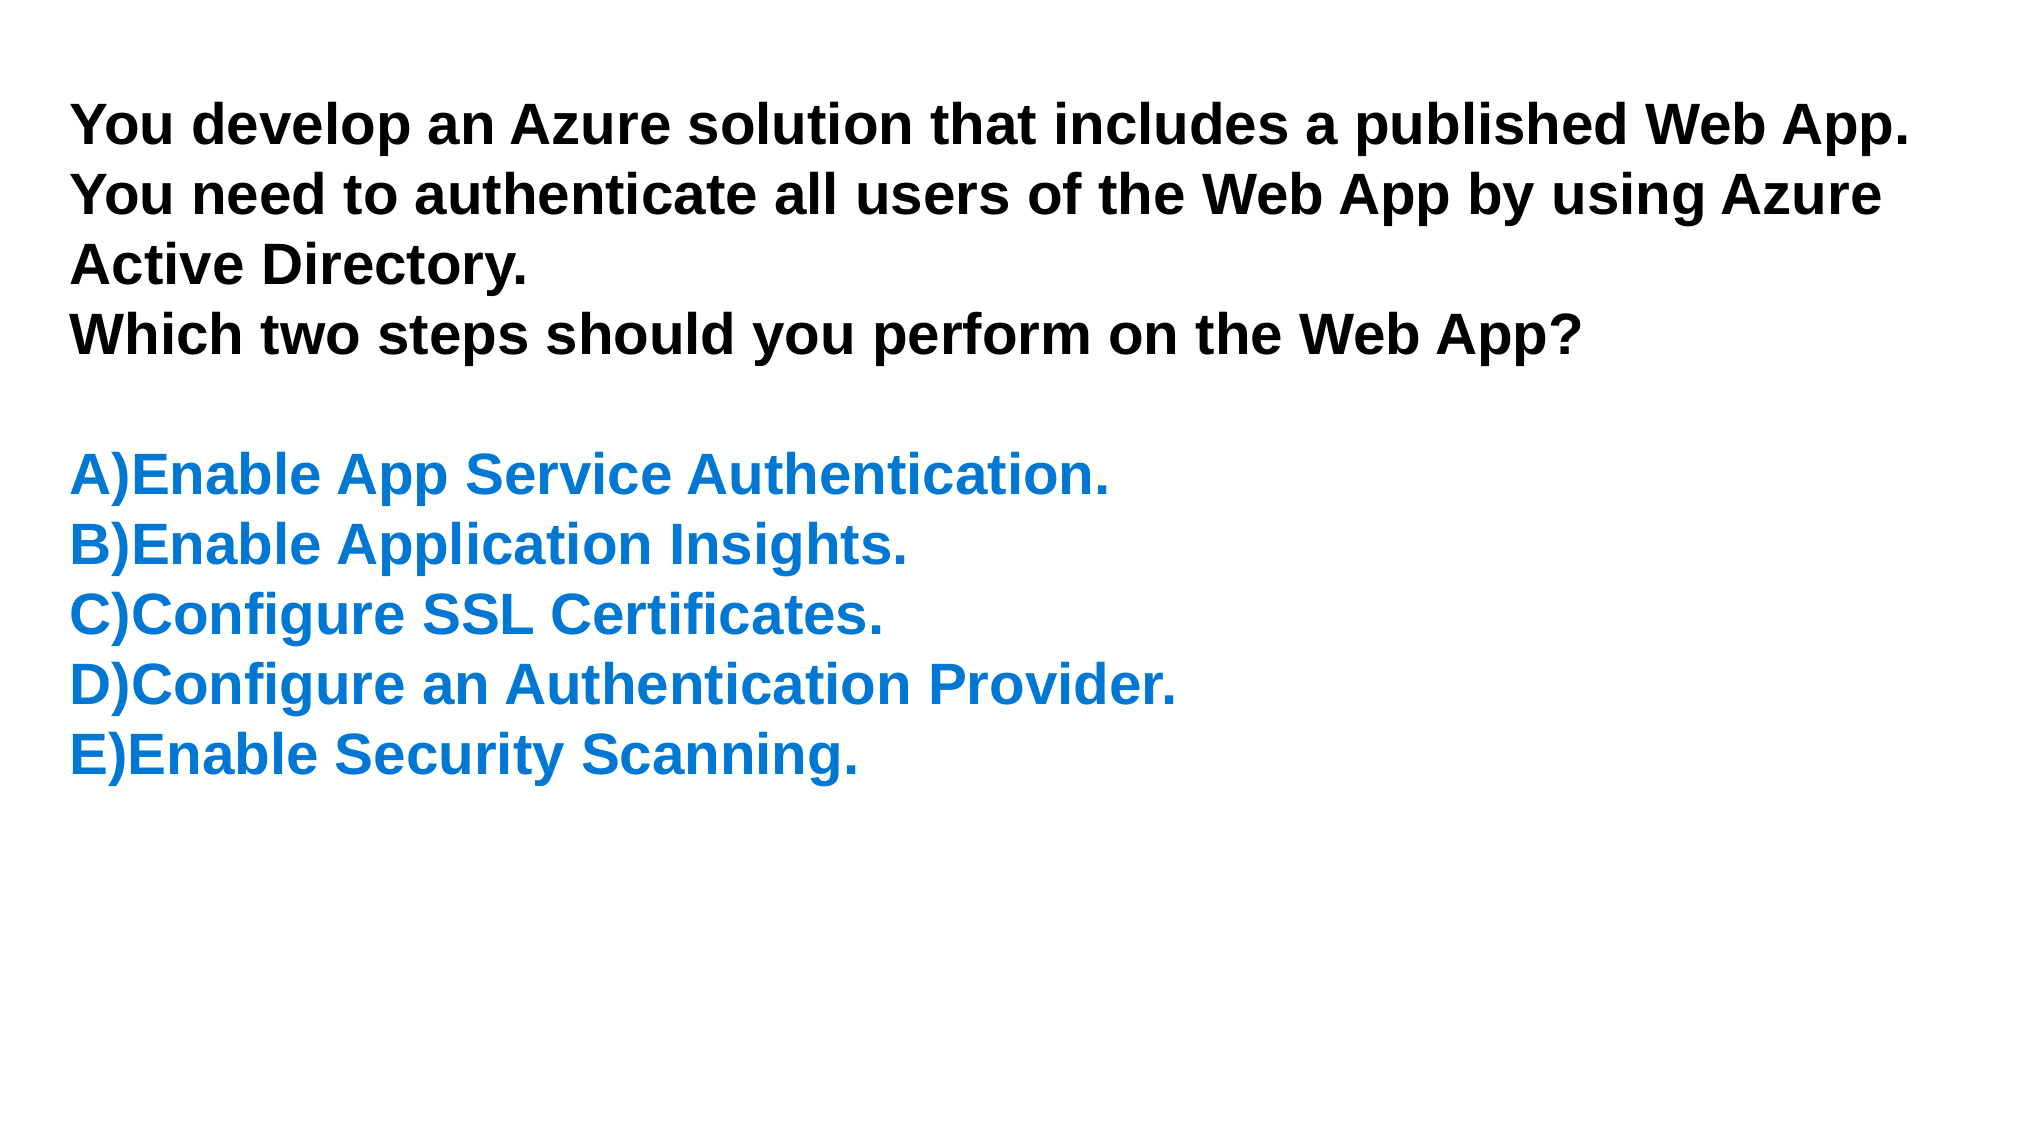

# You develop an Azure solution that includes a published Web App. You need to authenticate all users of the Web App by using Azure Active Directory. Which two steps should you perform on the Web App? A)Enable App Service Authentication. B)Enable Application Insights. C)Configure SSL Certificates. D)Configure an Authentication Provider. E)Enable Security Scanning.